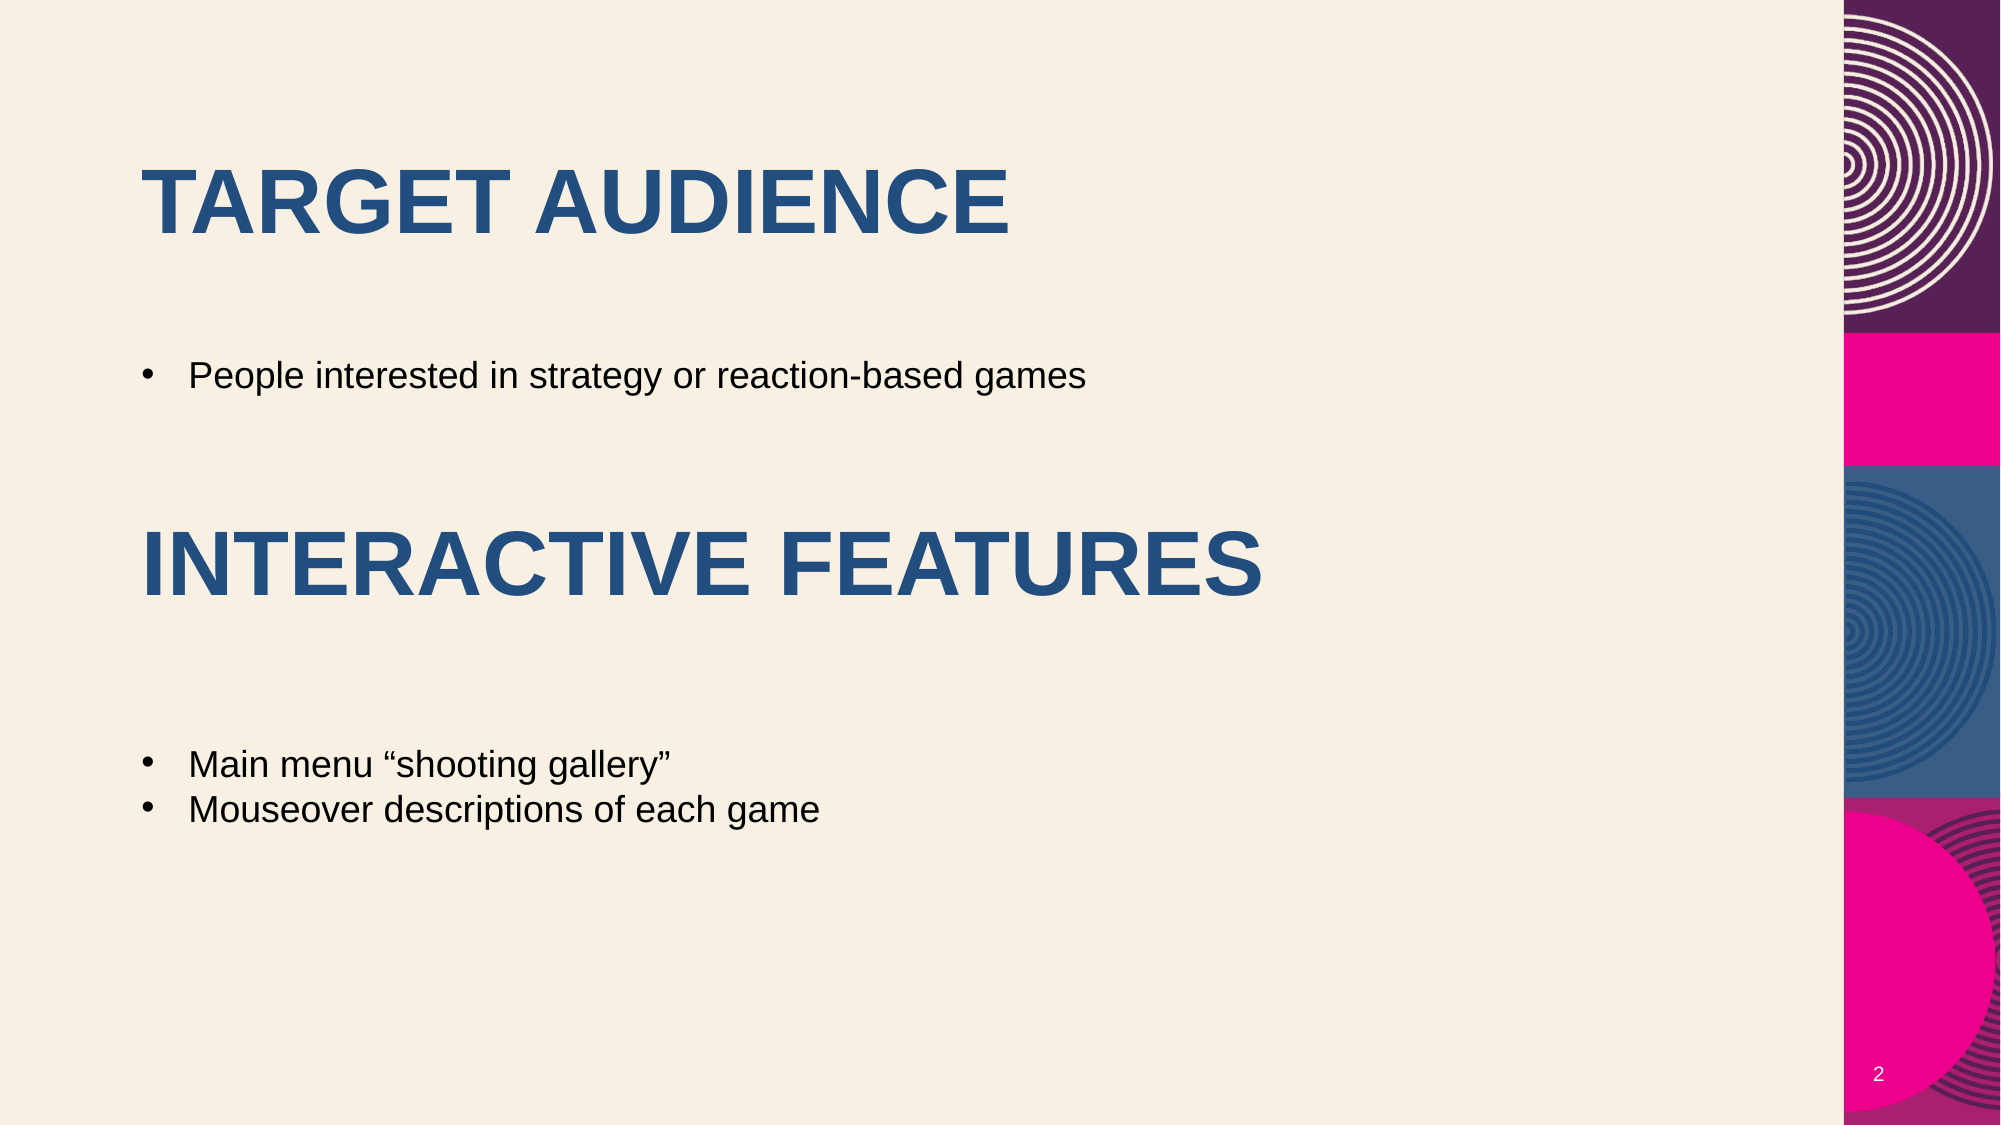

# Target Audience
People interested in strategy or reaction-based games
Interactive Features
Main menu “shooting gallery”
Mouseover descriptions of each game
2